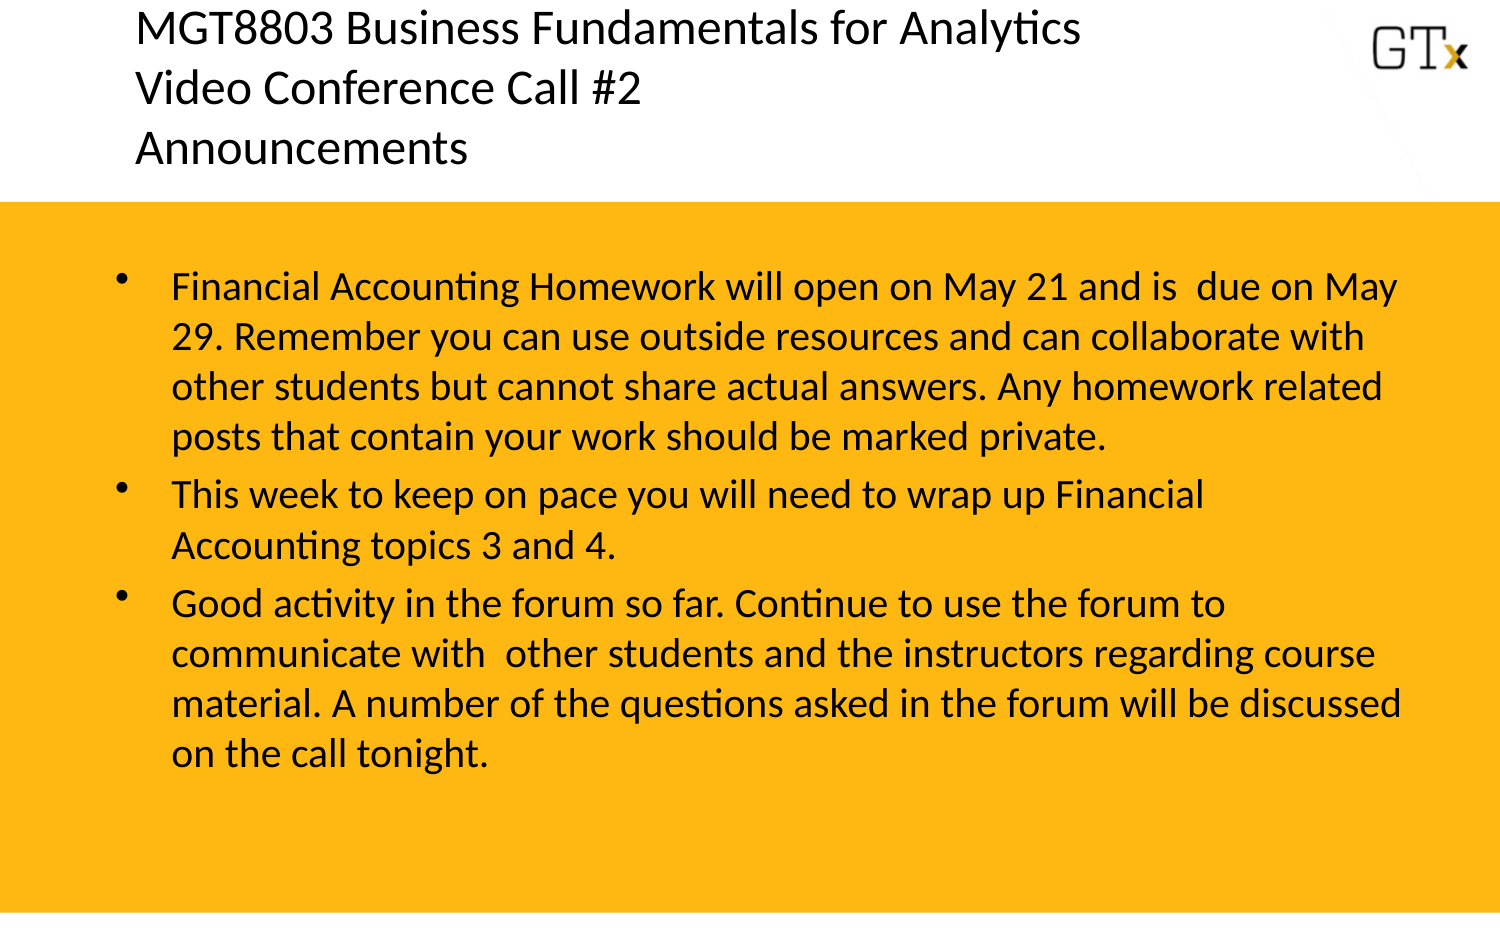

# MGT8803 Business Fundamentals for Analytics Video Conference Call #2 Announcements

Financial Accounting Homework will open on May 21 and is  due on May 29. Remember you can use outside resources and can collaborate with other students but cannot share actual answers. Any homework related posts that contain your work should be marked private.
This week to keep on pace you will need to wrap up Financial Accounting topics 3 and 4.
Good activity in the forum so far. Continue to use the forum to communicate with  other students and the instructors regarding course material. A number of the questions asked in the forum will be discussed on the call tonight.